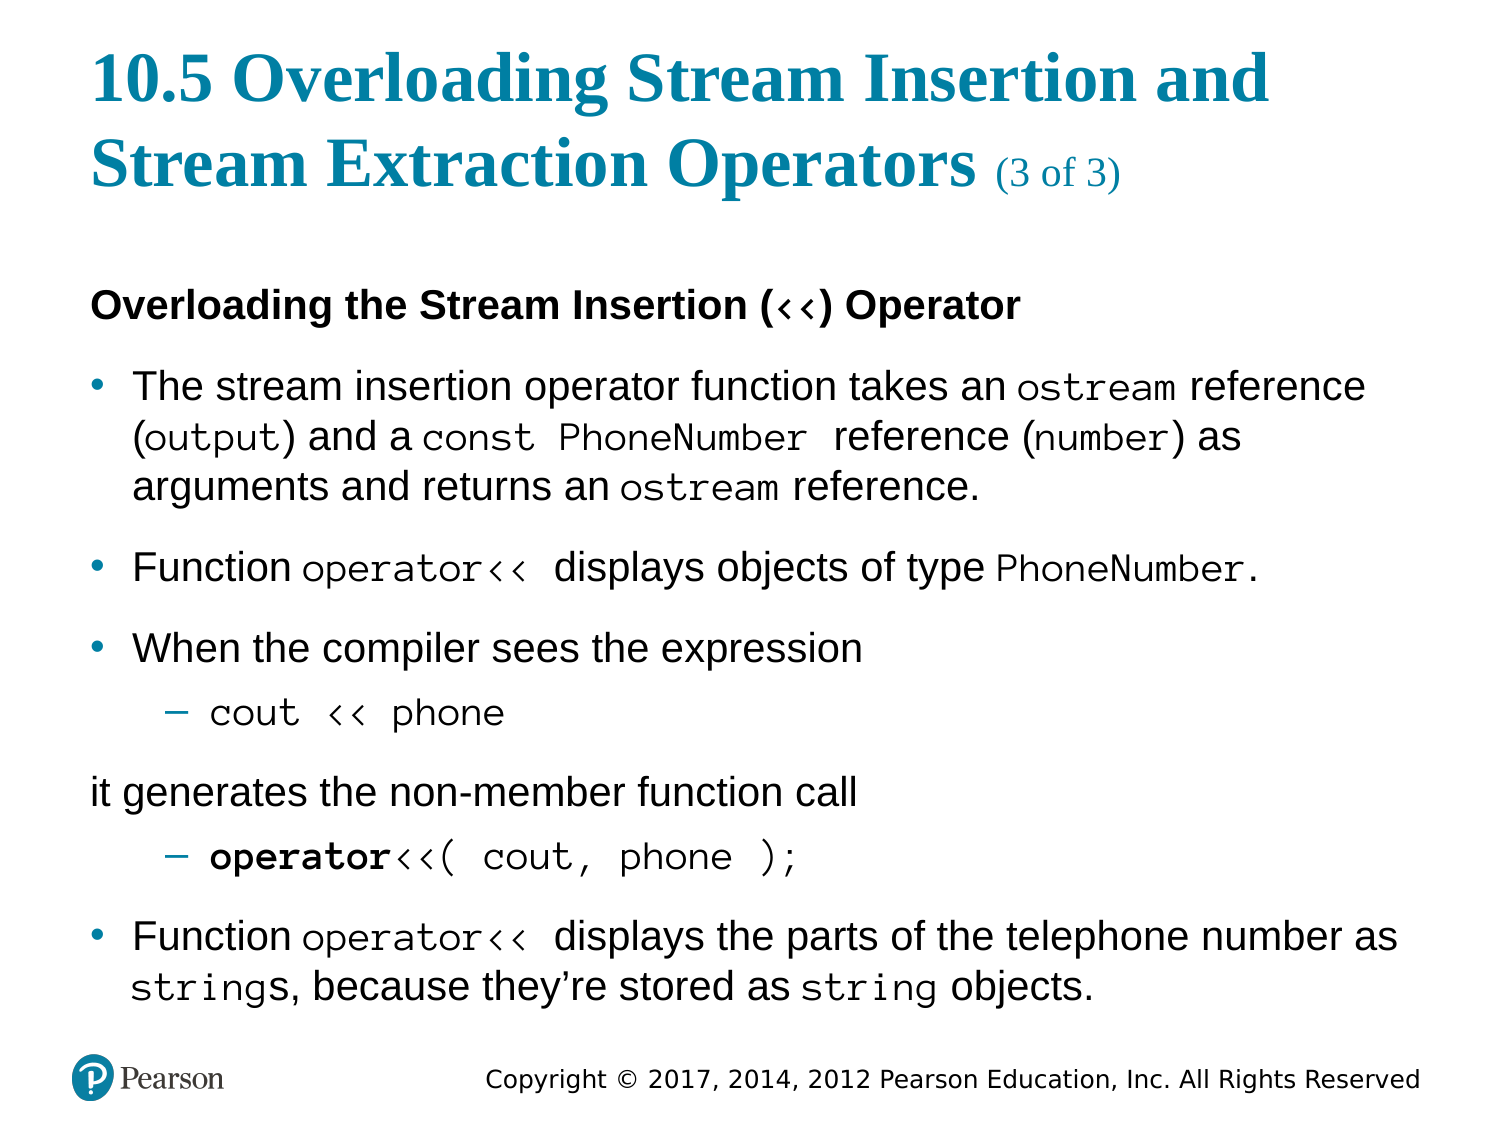

# 10.5 Overloading Stream Insertion and Stream Extraction Operators (3 of 3)
Overloading the Stream Insertion (<<) Operator
The stream insertion operator function takes an ostream reference (output) and a const PhoneNumber reference (number) as arguments and returns an ostream reference.
Function operator<< displays objects of type PhoneNumber.
When the compiler sees the expression
cout << phone
it generates the non-member function call
operator<<( cout, phone );
Function operator<< displays the parts of the telephone number as strings, because they’re stored as string objects.